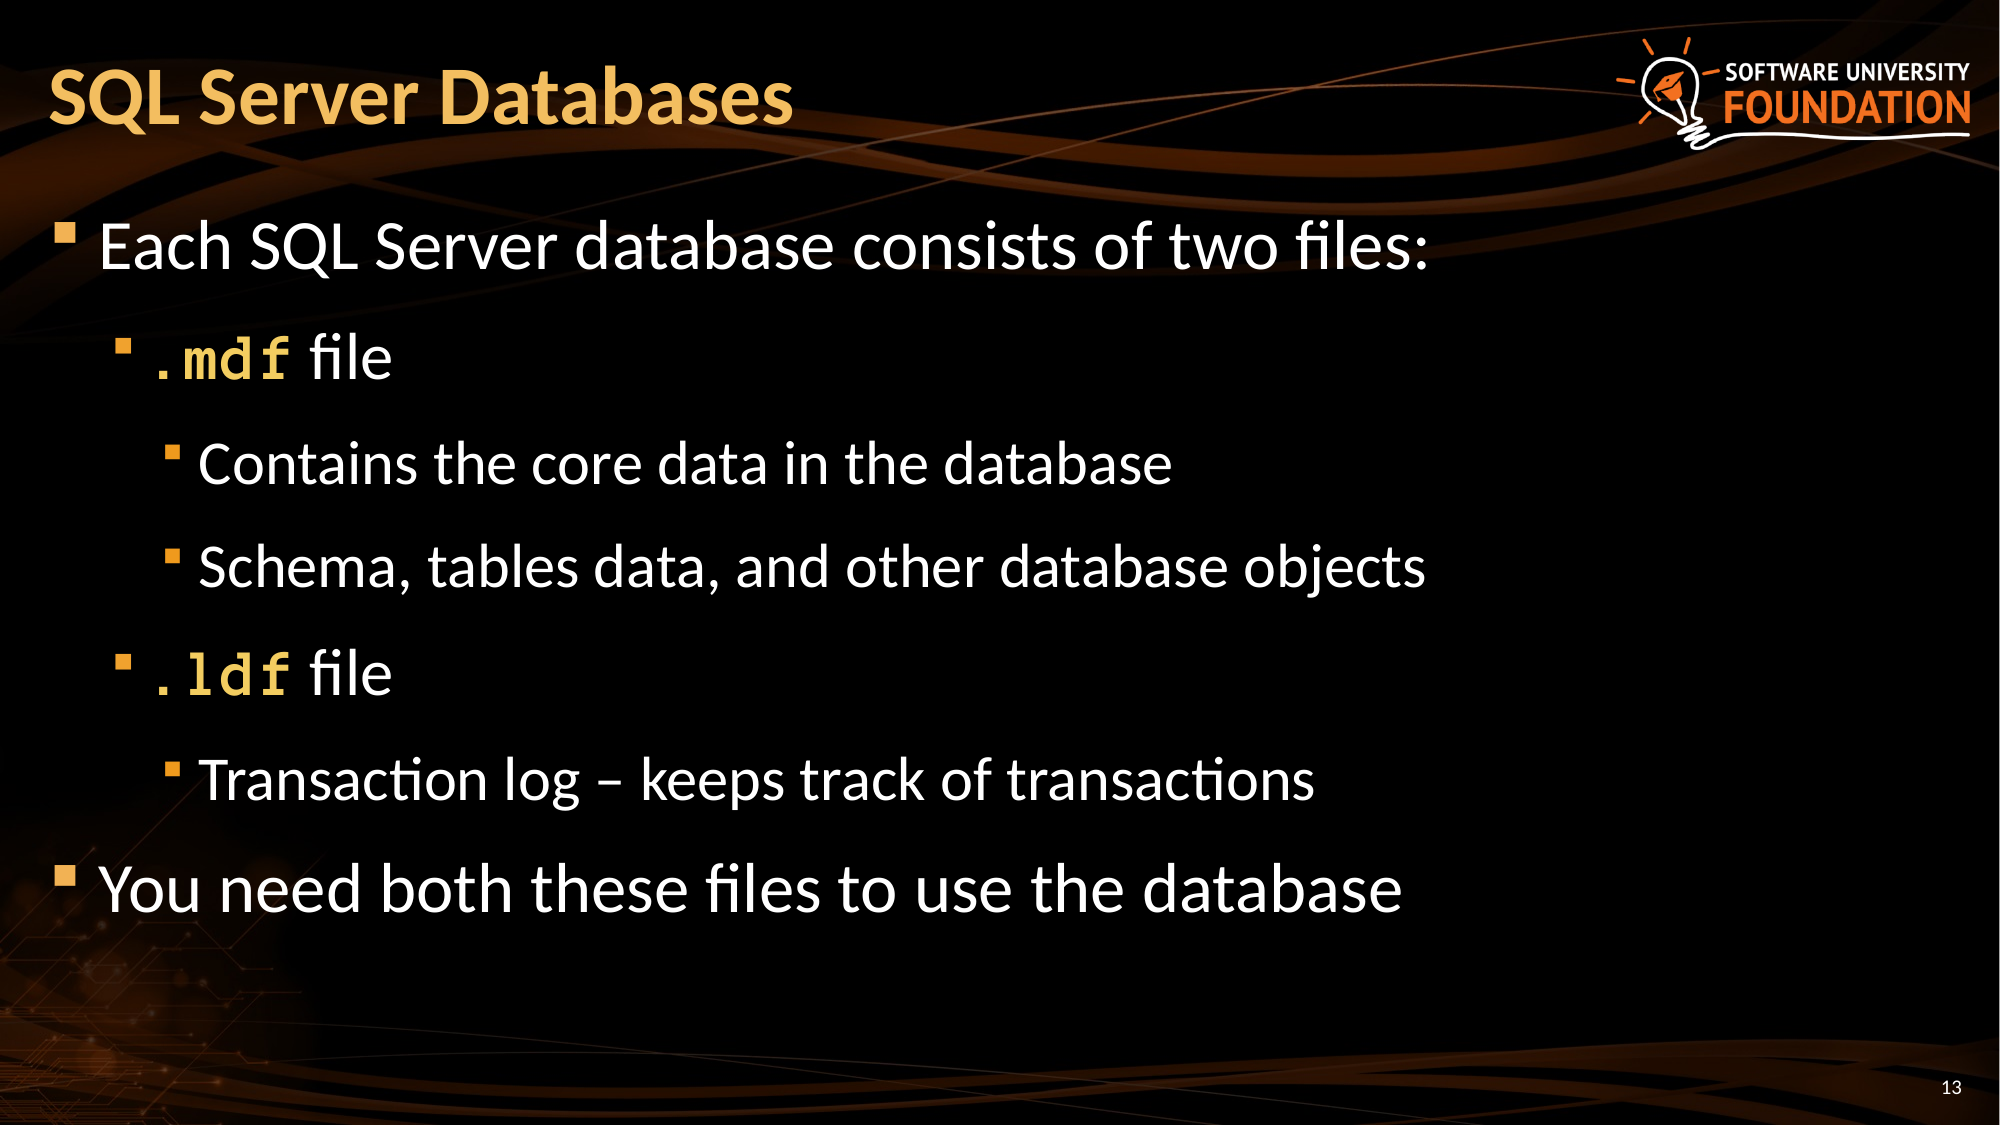

# SQL Server Databases
Each SQL Server database consists of two files:
.mdf file
Contains the core data in the database
Schema, tables data, and other database objects
.ldf file
Transaction log – keeps track of transactions
You need both these files to use the database
13